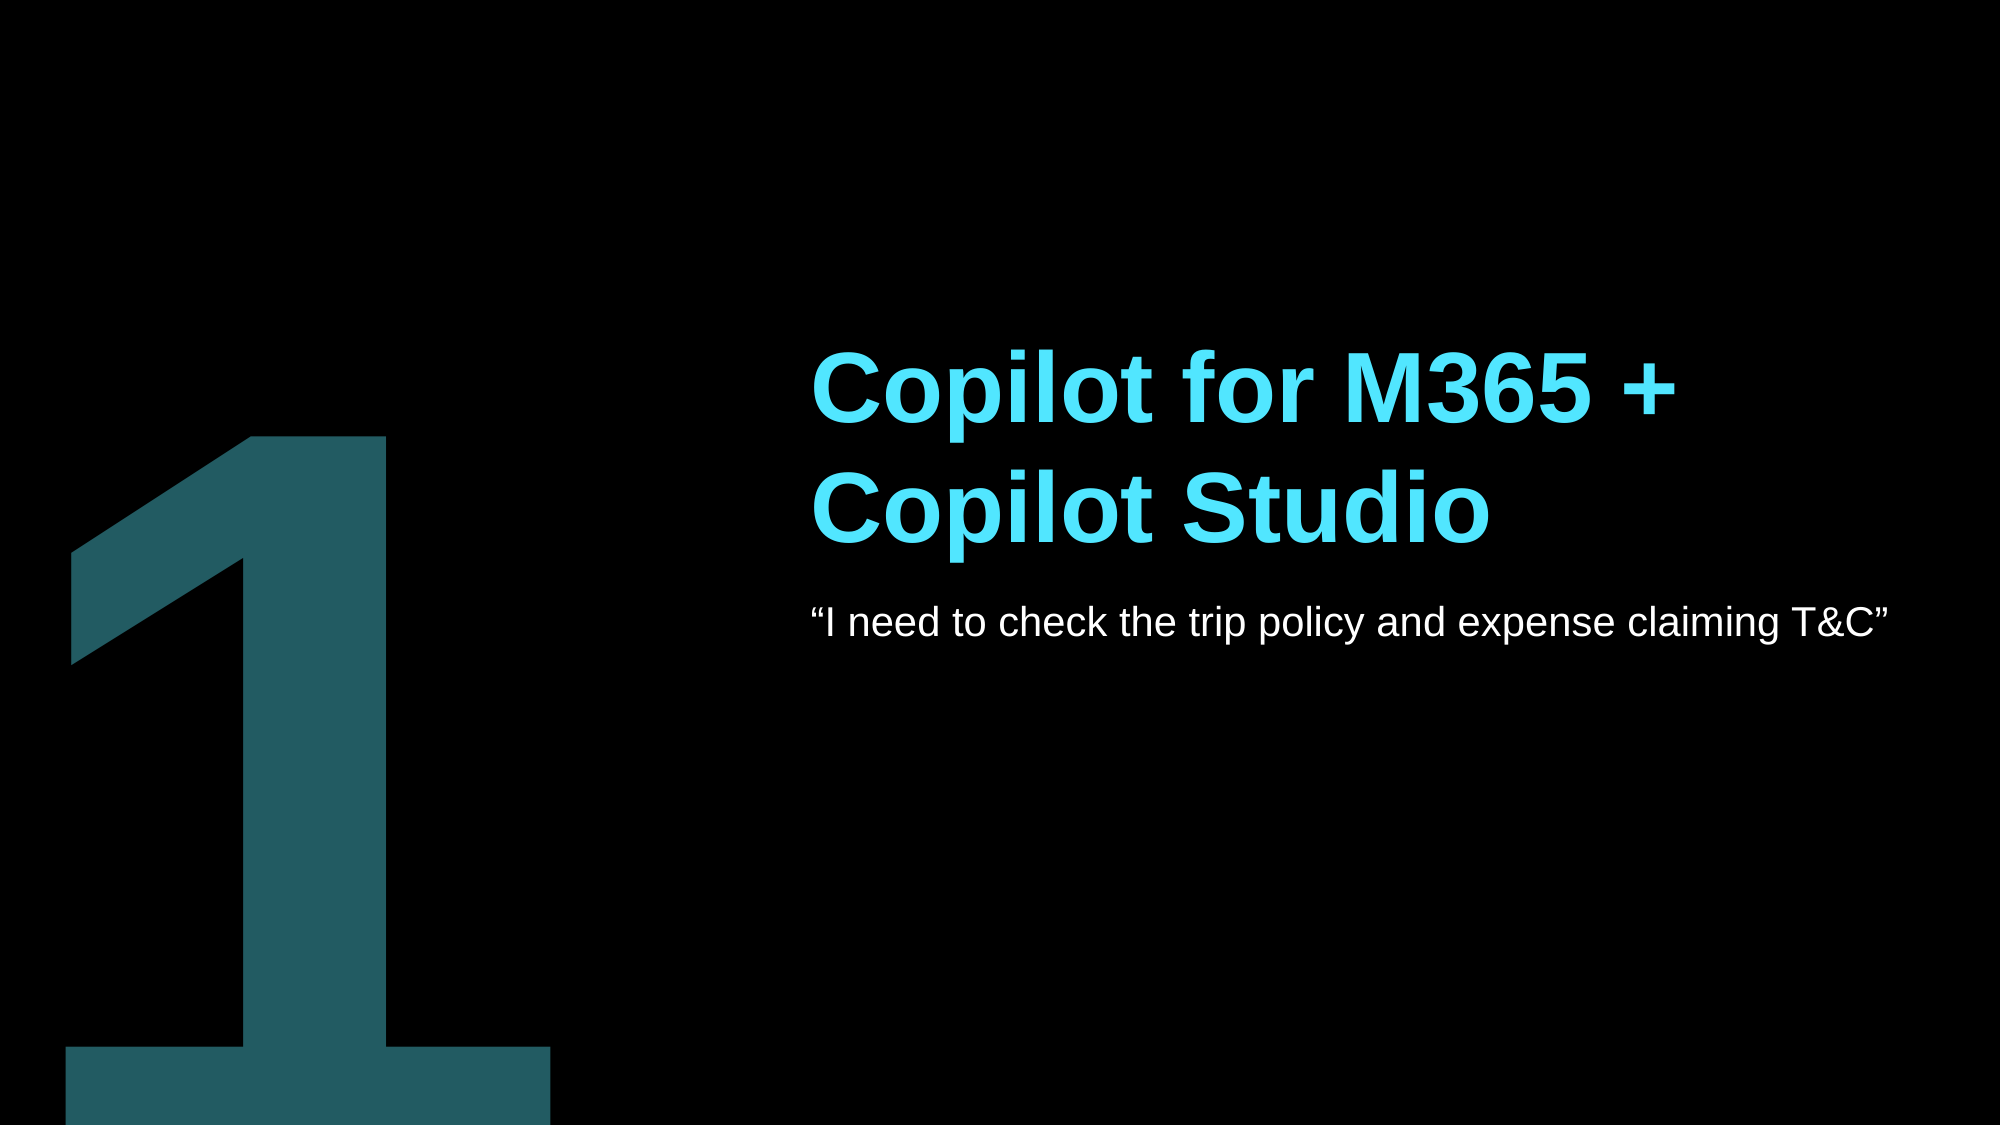

Copilot for M365 + Copilot Studio
“I need to check the trip policy and expense claiming T&C”